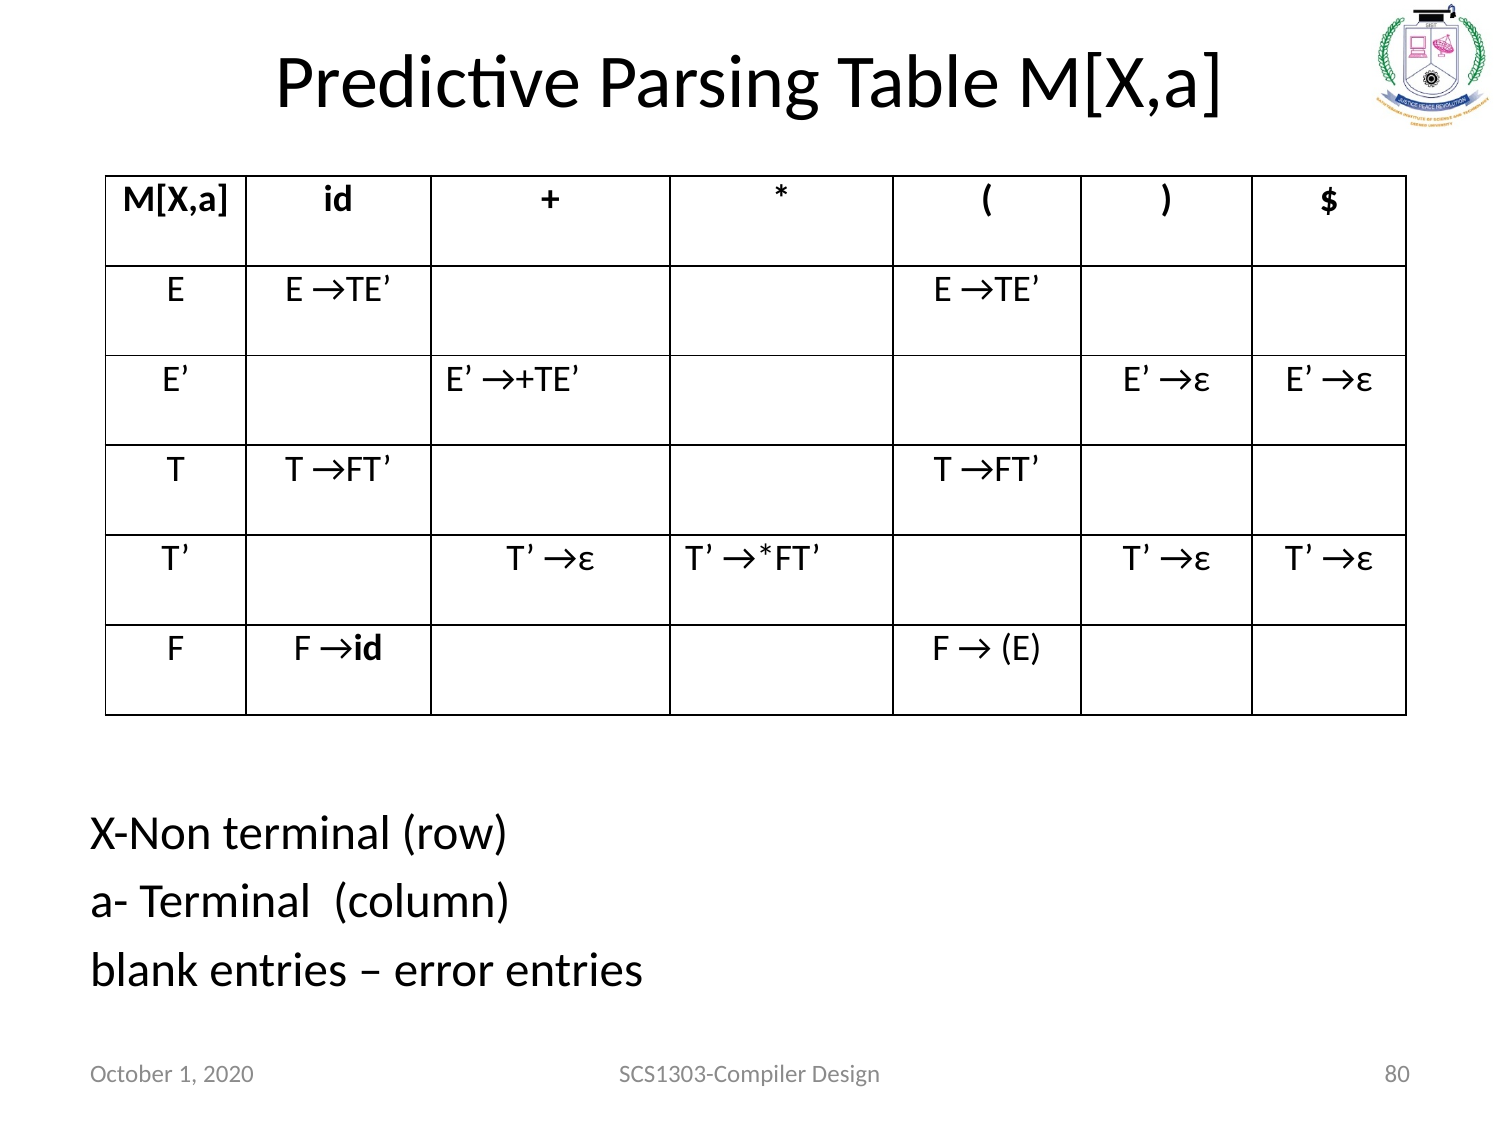

# Predictive Parsing Table M[X,a]

X-Non terminal (row)
a- Terminal  (column)
blank entries – error entries
| M[X,a] | id | + | \* | ( | ) | $ |
| --- | --- | --- | --- | --- | --- | --- |
| E | E →TE’ |  |  | E →TE’ |  |  |
| E’ |  | E’ →+TE’ |  |  | E’ →ε | E’ →ε |
| T | T →FT’ |  |  | T →FT’ |  |  |
| T’ |  | T’ →ε | T’ →\*FT’ |  | T’ →ε | T’ →ε |
| F | F →id |  |  | F → (E) |  |  |
October 1, 2020
SCS1303-Compiler Design
80